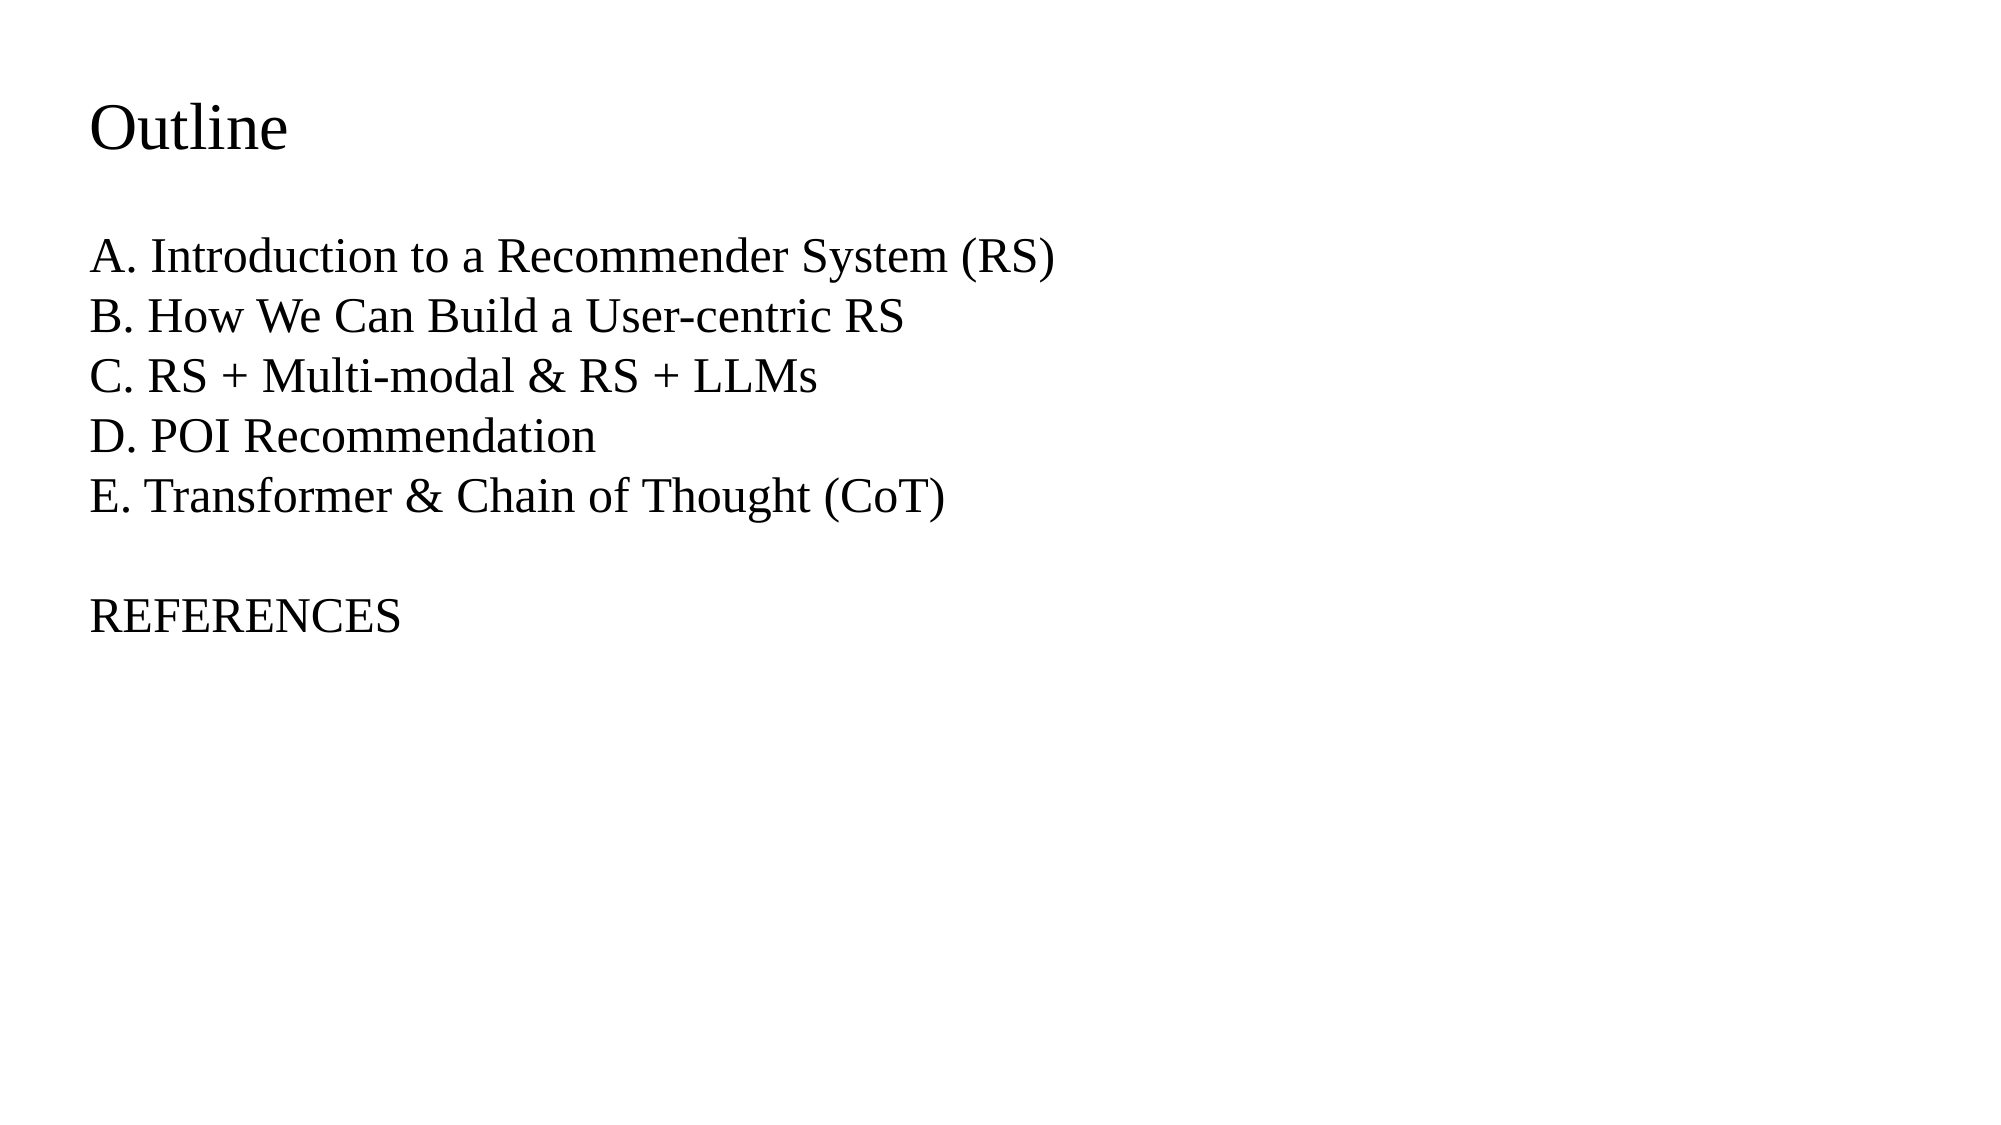

Outline

A. Introduction to a Recommender System (RS)
B. How We Can Build a User-centric RS
C. RS + Multi-modal & RS + LLMs
D. POI Recommendation
E. Transformer & Chain of Thought (CoT)

REFERENCES